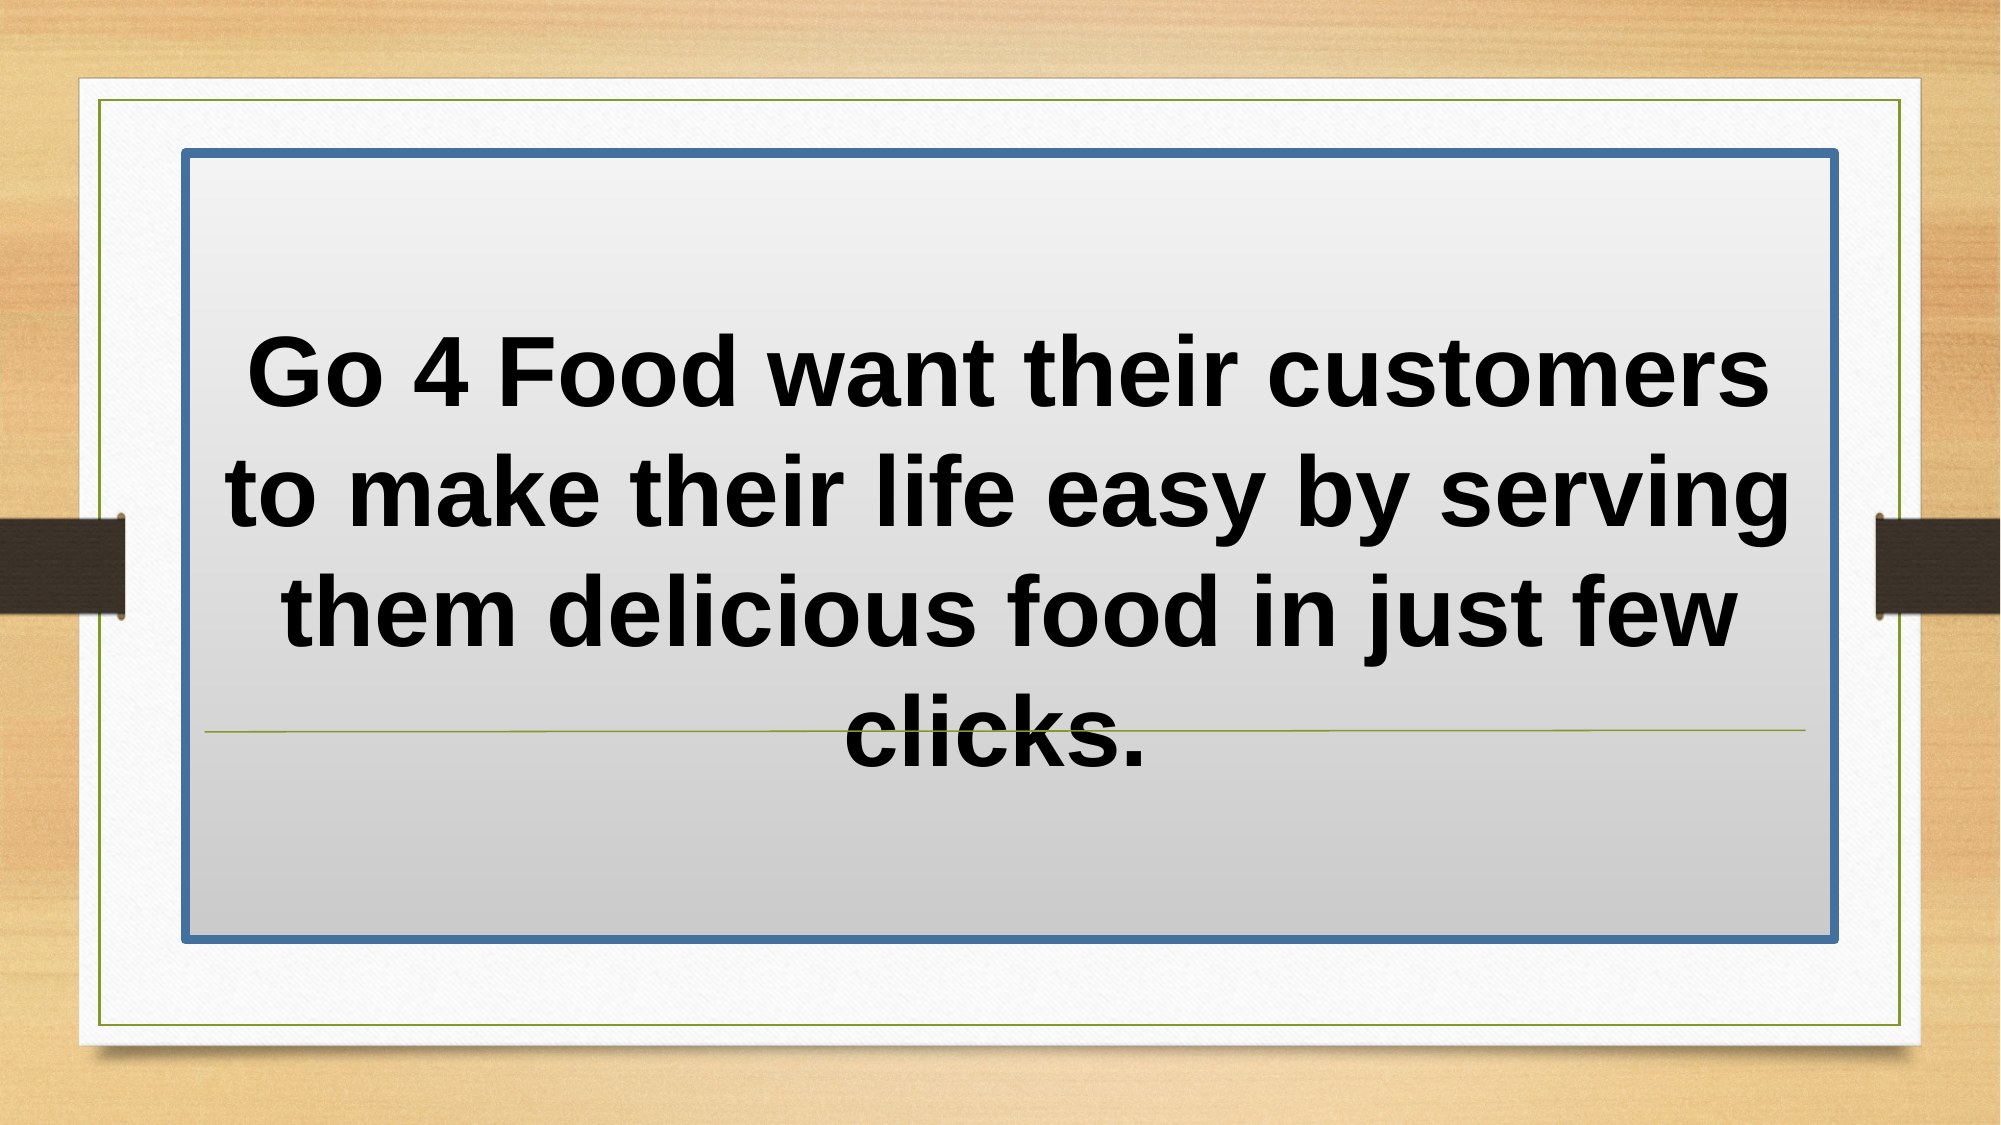

# Go 4 Food want their customers to make their life easy by serving them delicious food in just few clicks.